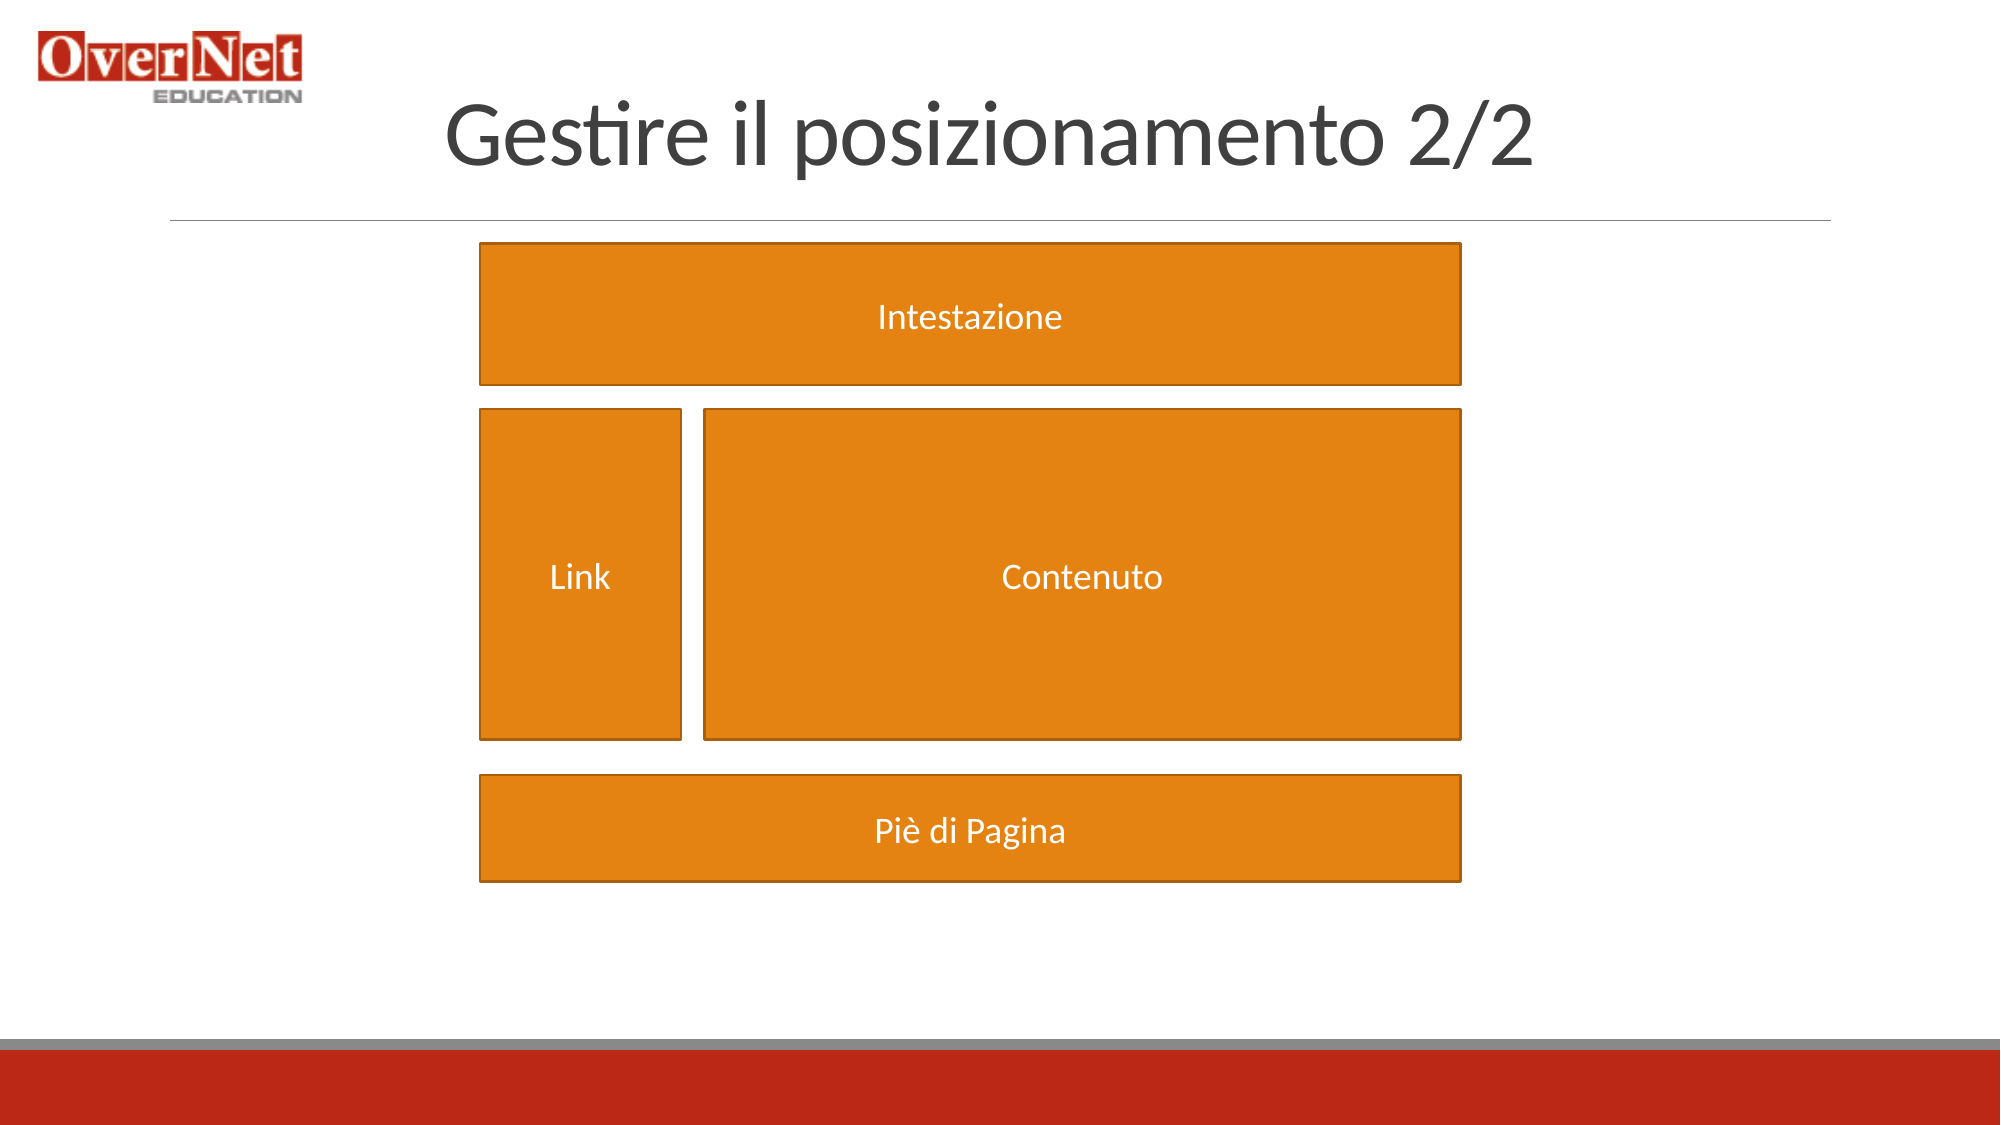

# Gestire il posizionamento 2/2
Intestazione
Link
Contenuto
Piè di Pagina